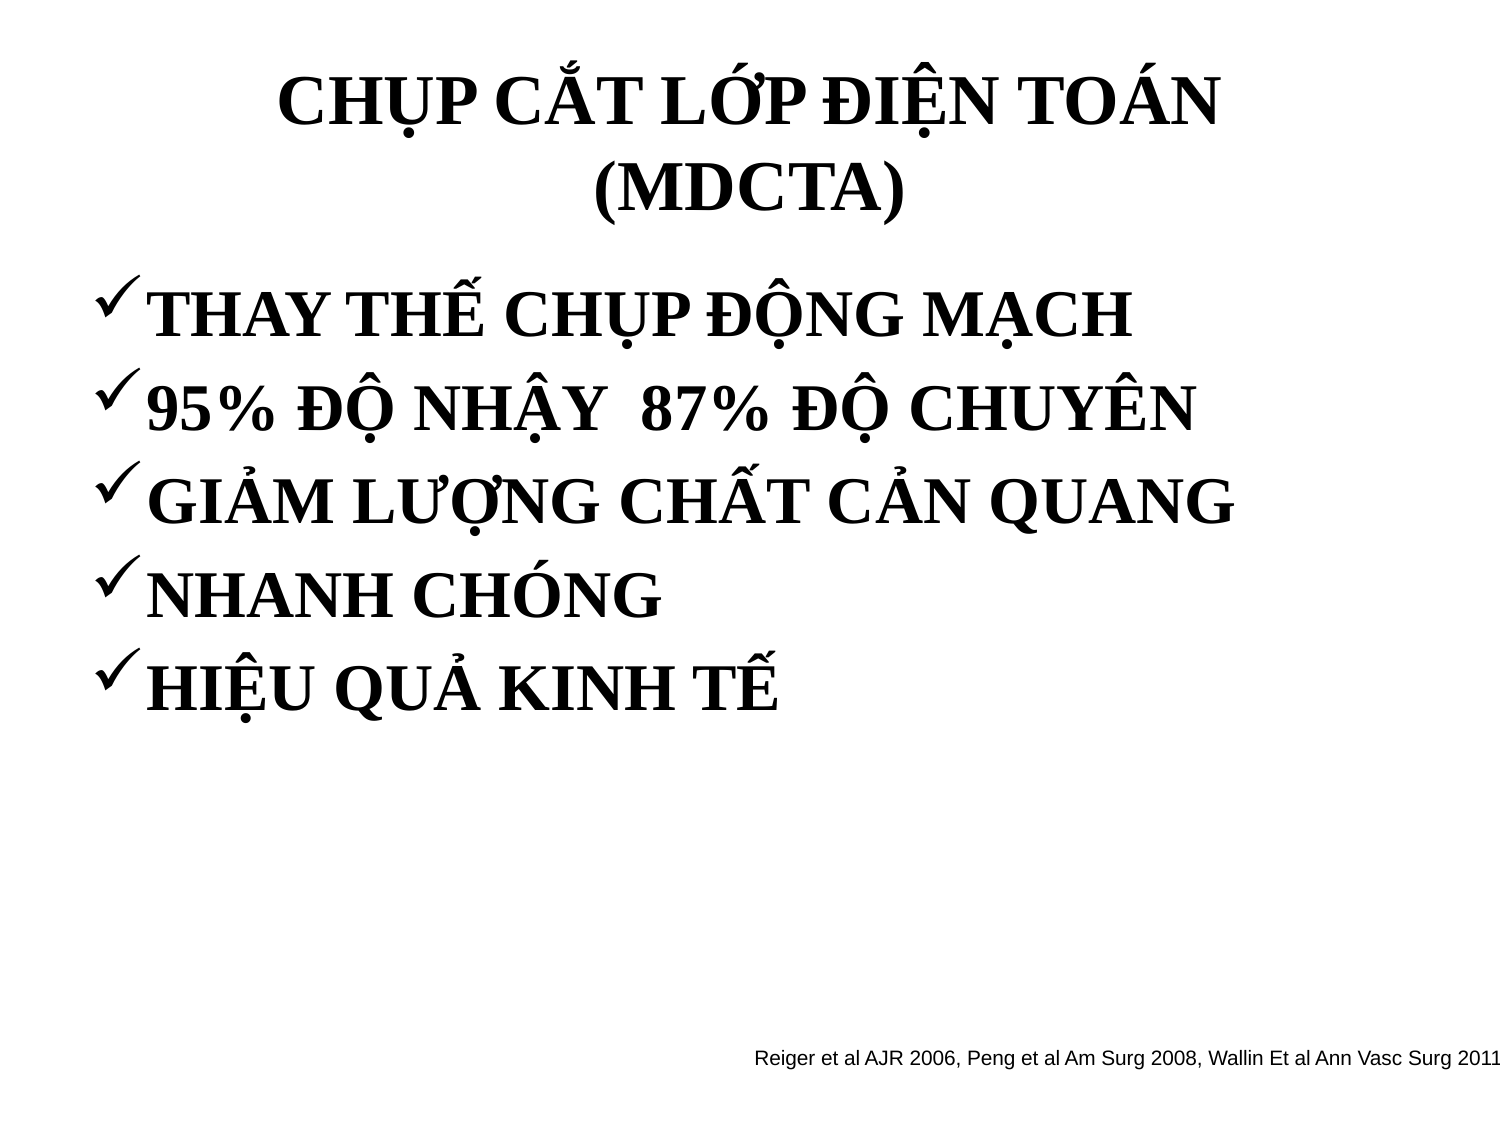

# CHỤP CẮT LỚP ĐIỆN TOÁN (MDCTA)
THAY THẾ CHỤP ĐỘNG MẠCH
95% ĐỘ NHẬY  87% ĐỘ CHUYÊN
GIẢM LƯỢNG CHẤT CẢN QUANG
NHANH CHÓNG
HIỆU QUẢ KINH TẾ

Reiger et al AJR 2006, Peng et al Am Surg 2008, Wallin Et al Ann Vasc Surg 2011